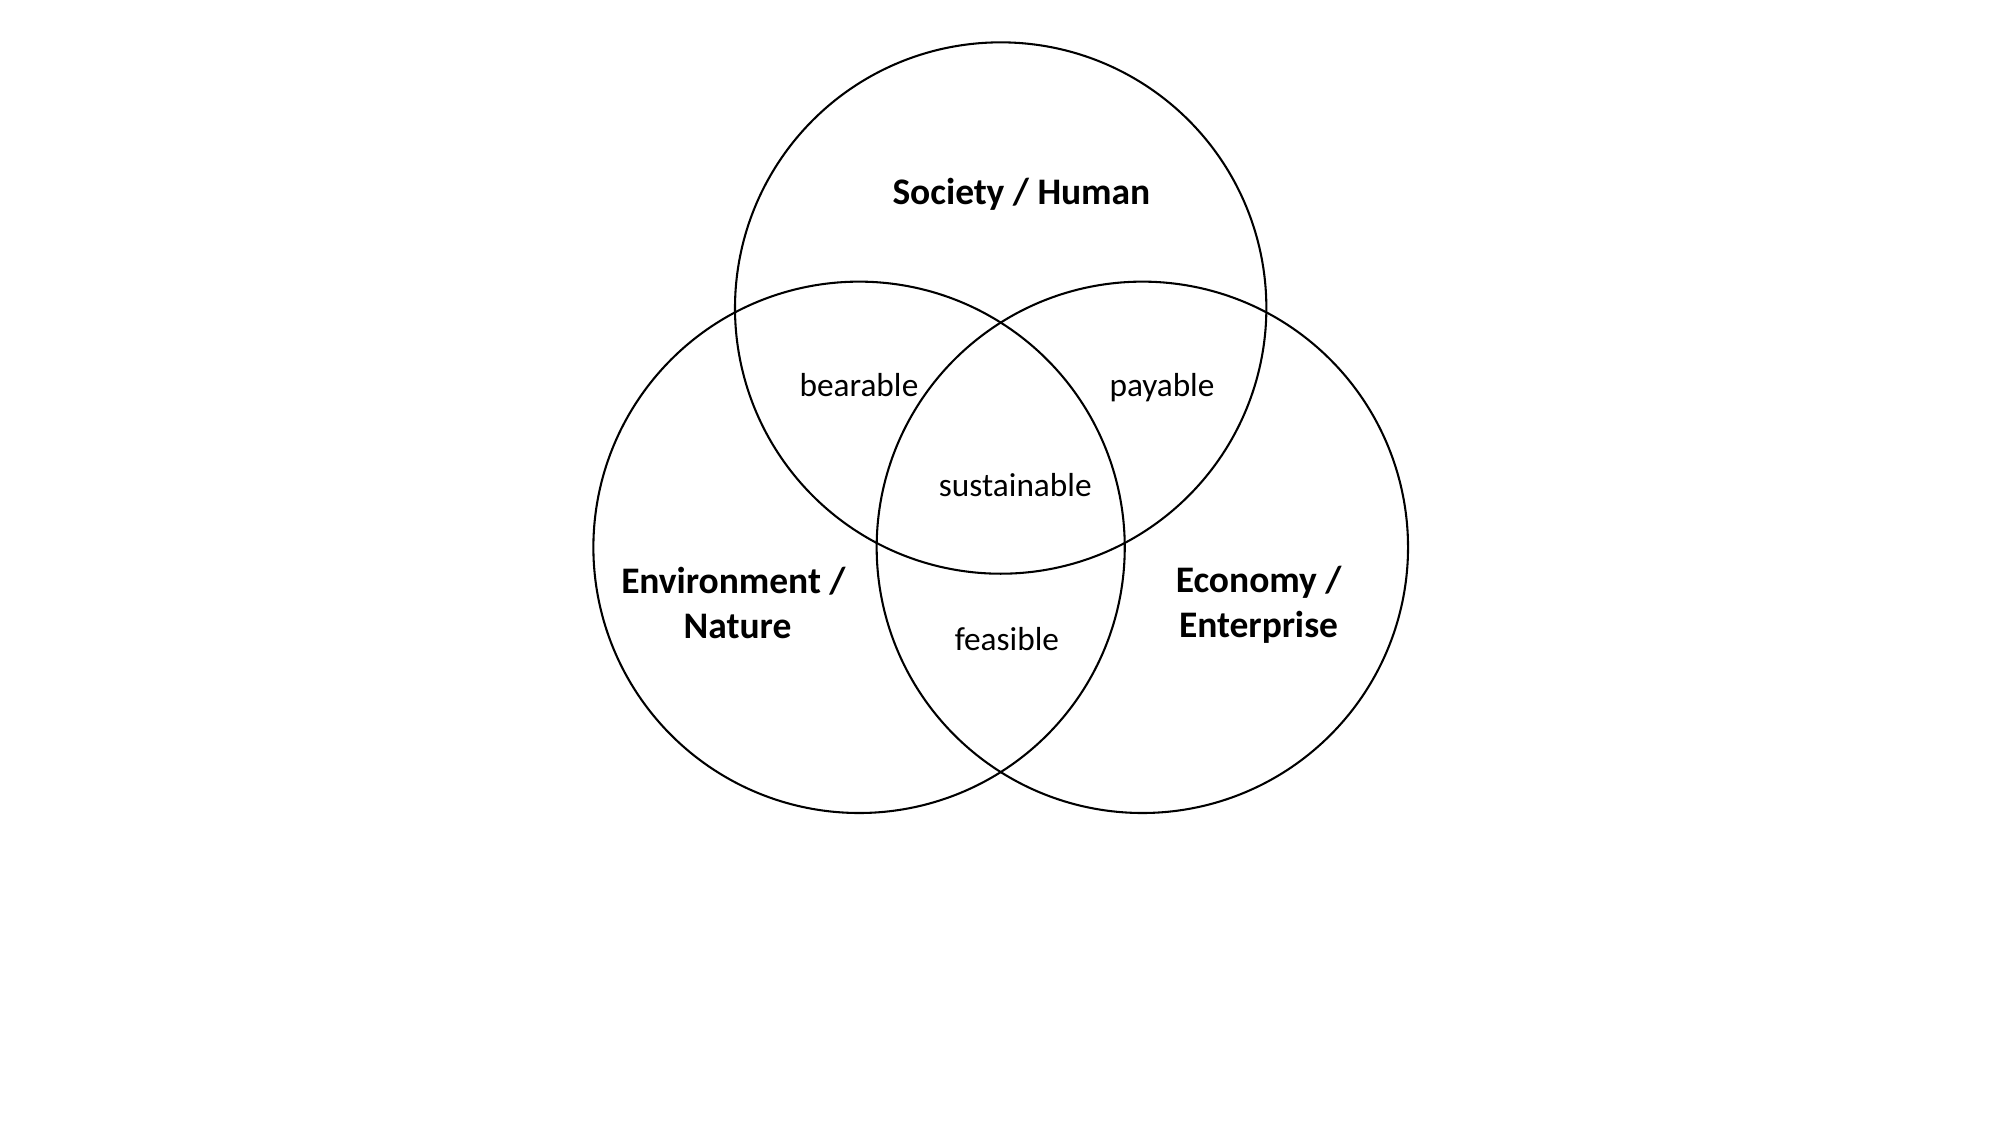

Society / Human

bearable
payable
sustainable
Economy / Enterprise
Environment /
Nature
feasible